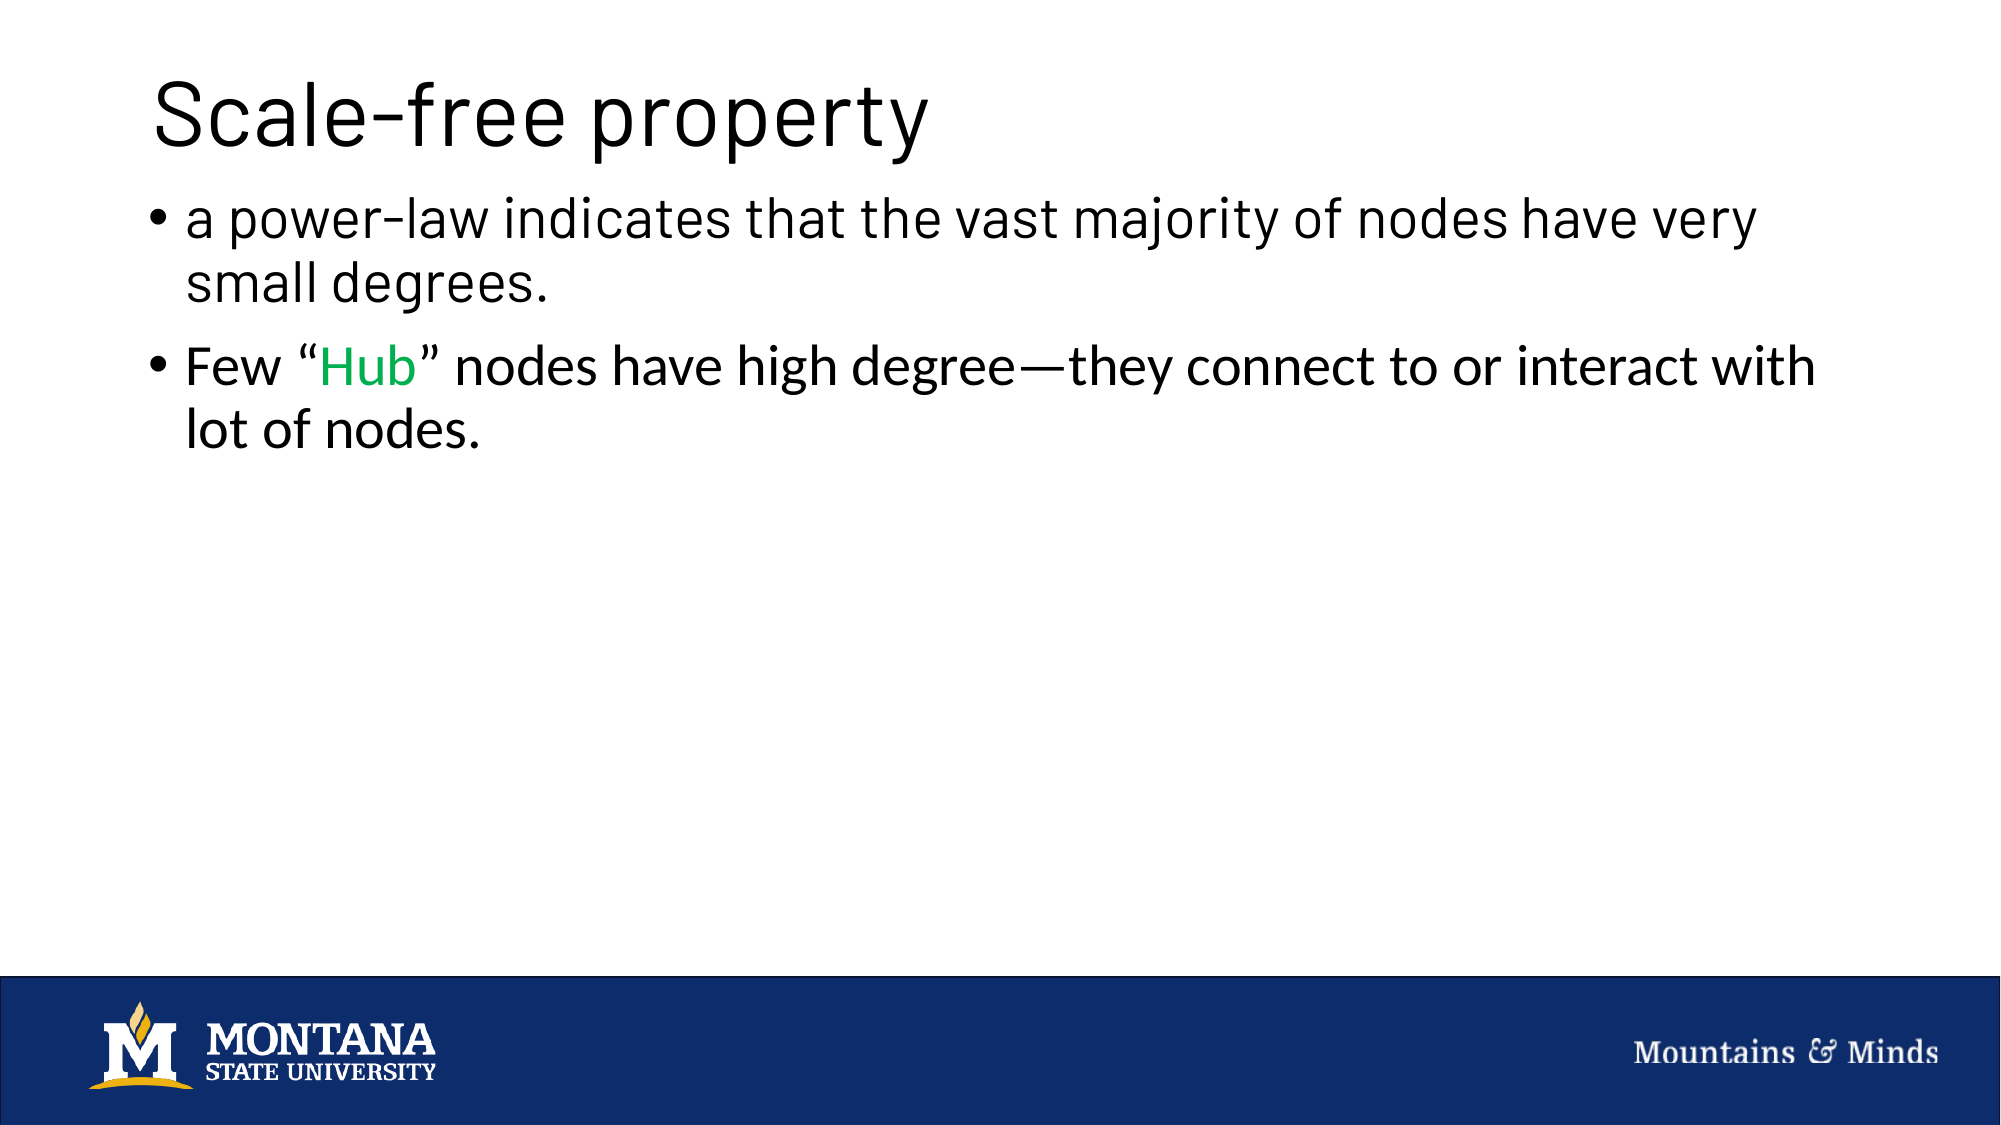

# Scale-free property
a power-law indicates that the vast majority of nodes have very small degrees.
Few “Hub” nodes have high degree—they connect to or interact with lot of nodes.